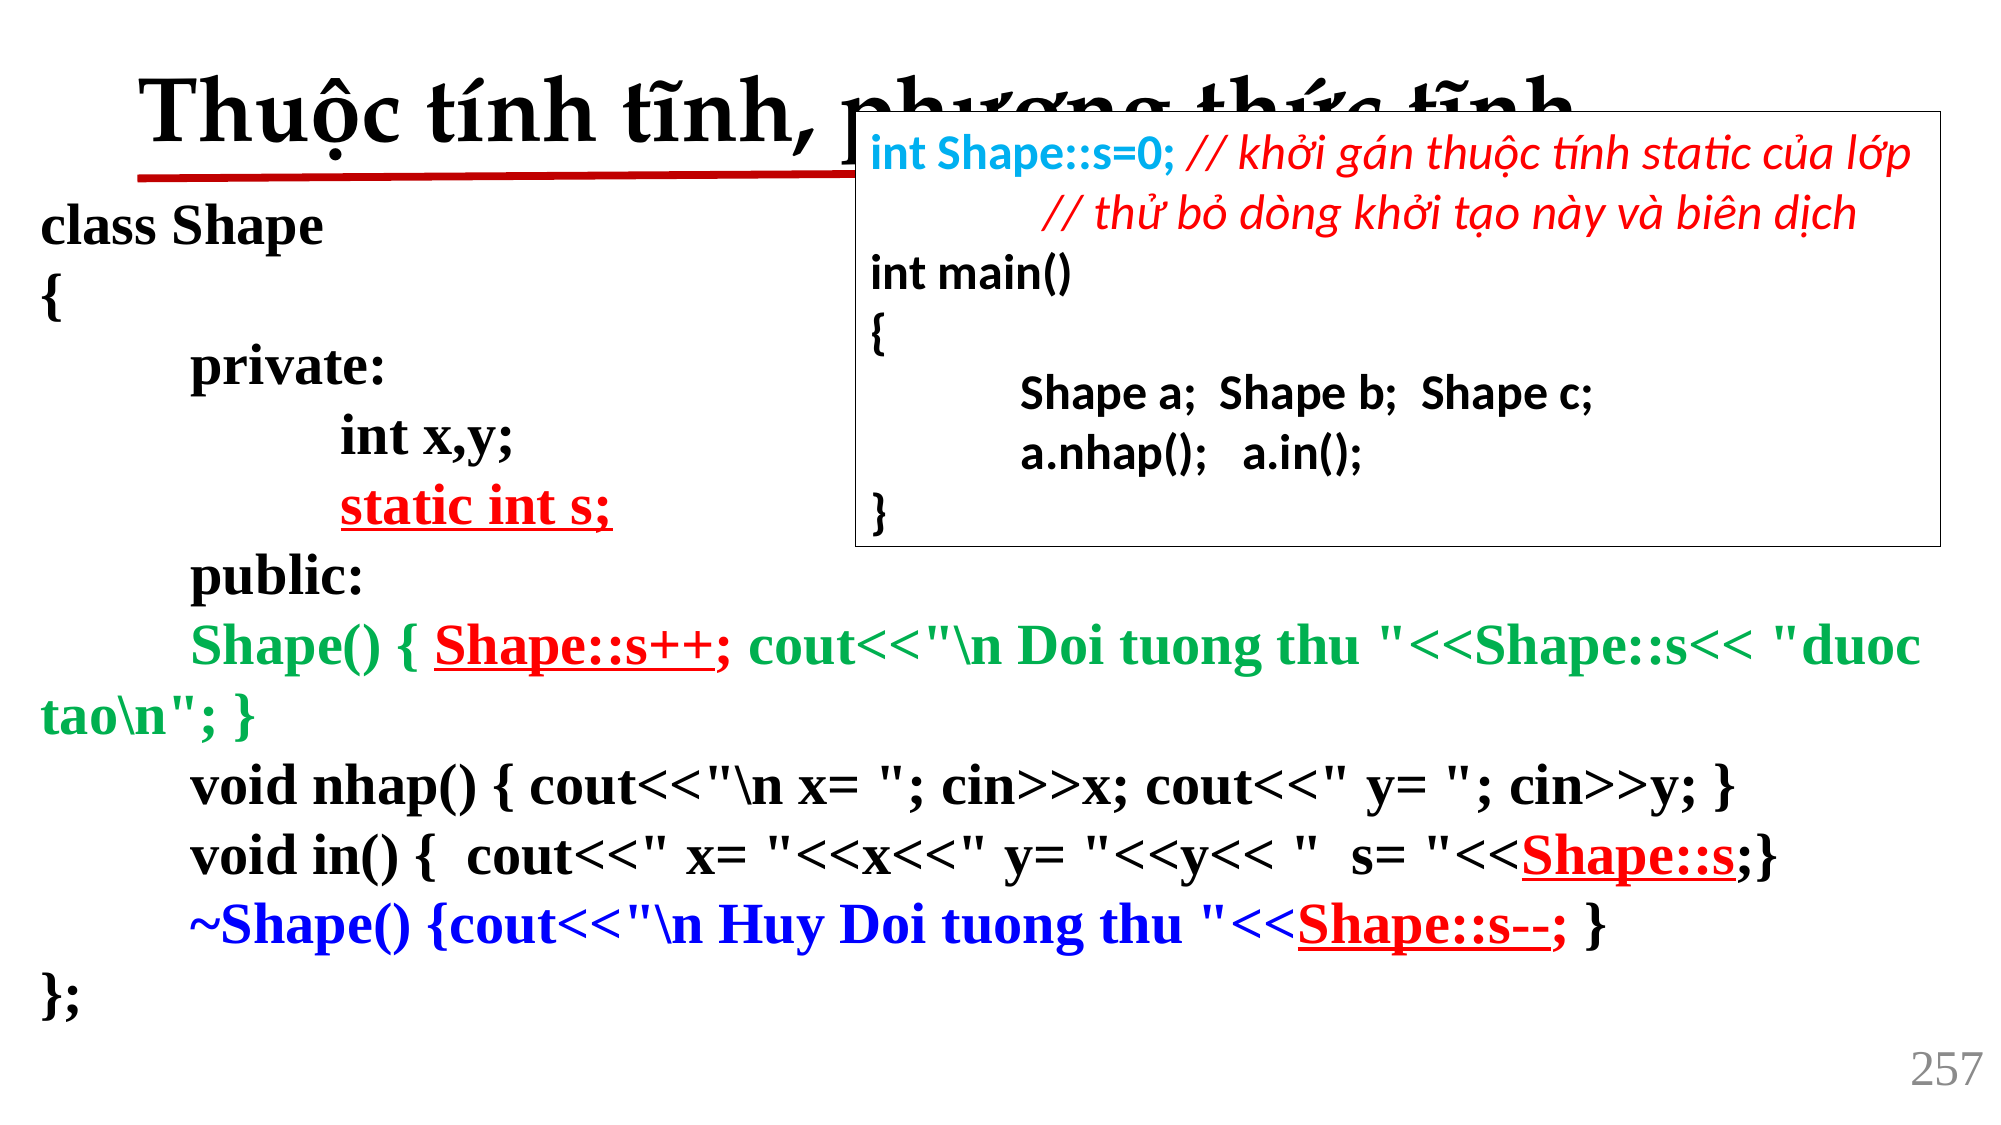

# Thuộc tính tĩnh, phương thức tĩnh
int Shape::s=0; // khởi gán thuộc tính static của lớp
	  // thử bỏ dòng khởi tạo này và biên dịch
int main()
{
	Shape a;  Shape b;  Shape c;
	a.nhap();   a.in();
}
class Shape
{
	private:
		int x,y;
		static int s;
	public:
	Shape() { Shape::s++; cout<<"\n Doi tuong thu "<<Shape::s<< "duoc tao\n"; }
	void nhap() { cout<<"\n x= "; cin>>x; cout<<" y= "; cin>>y; }
	void in() {  cout<<" x= "<<x<<" y= "<<y<< "  s= "<<Shape::s;}
	~Shape() {cout<<"\n Huy Doi tuong thu "<<Shape::s--; }
};
257